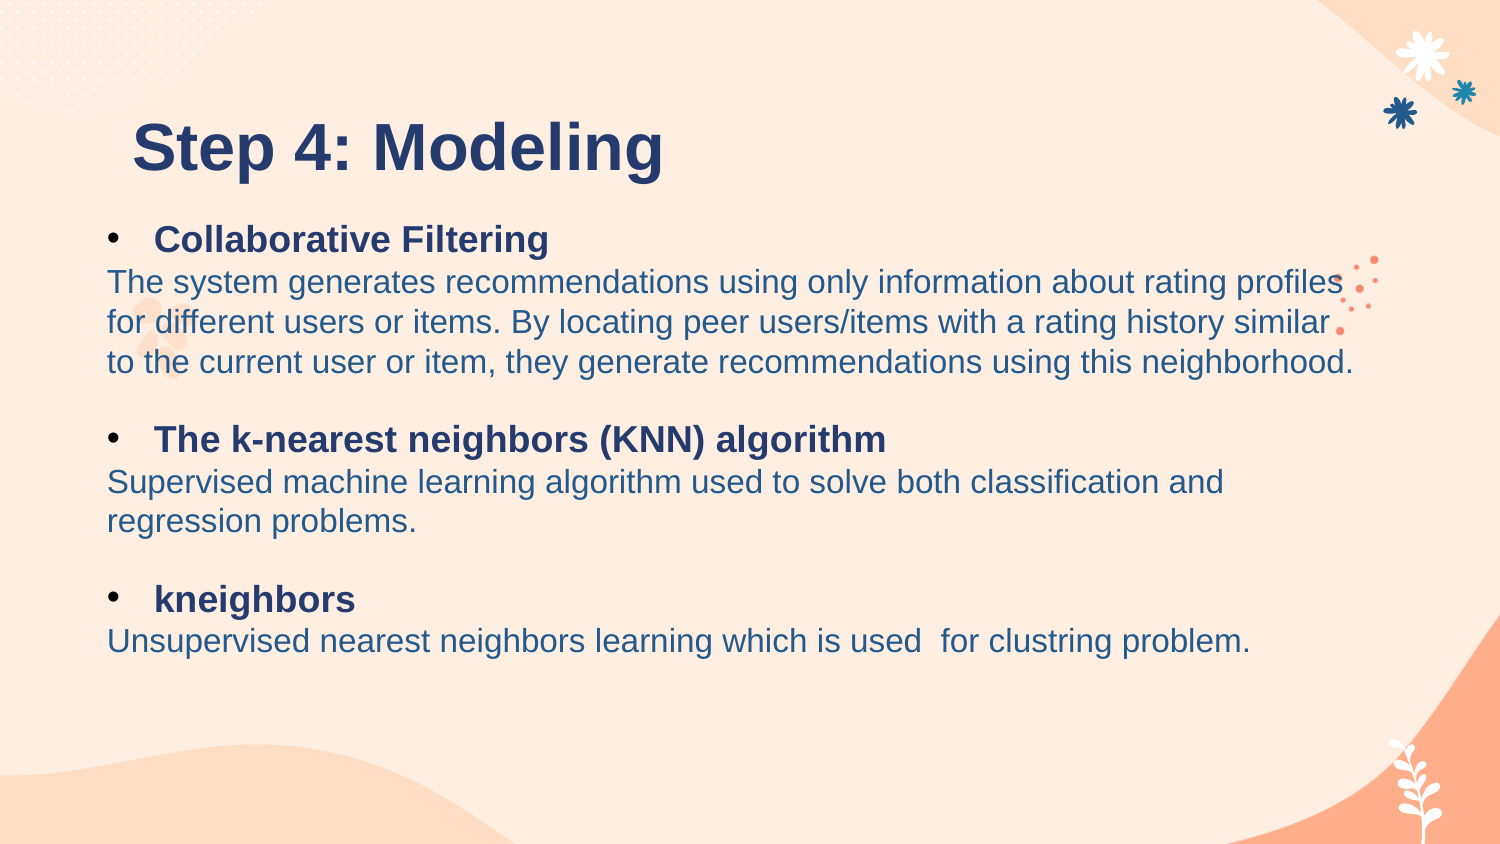

# Step 4: Modeling
Collaborative Filtering
The system generates recommendations using only information about rating profiles for different users or items. By locating peer users/items with a rating history similar to the current user or item, they generate recommendations using this neighborhood.

The k-nearest neighbors (KNN) algorithm
Supervised machine learning algorithm used to solve both classification and regression problems.

kneighbors
Unsupervised nearest neighbors learning which is used  for clustring problem.